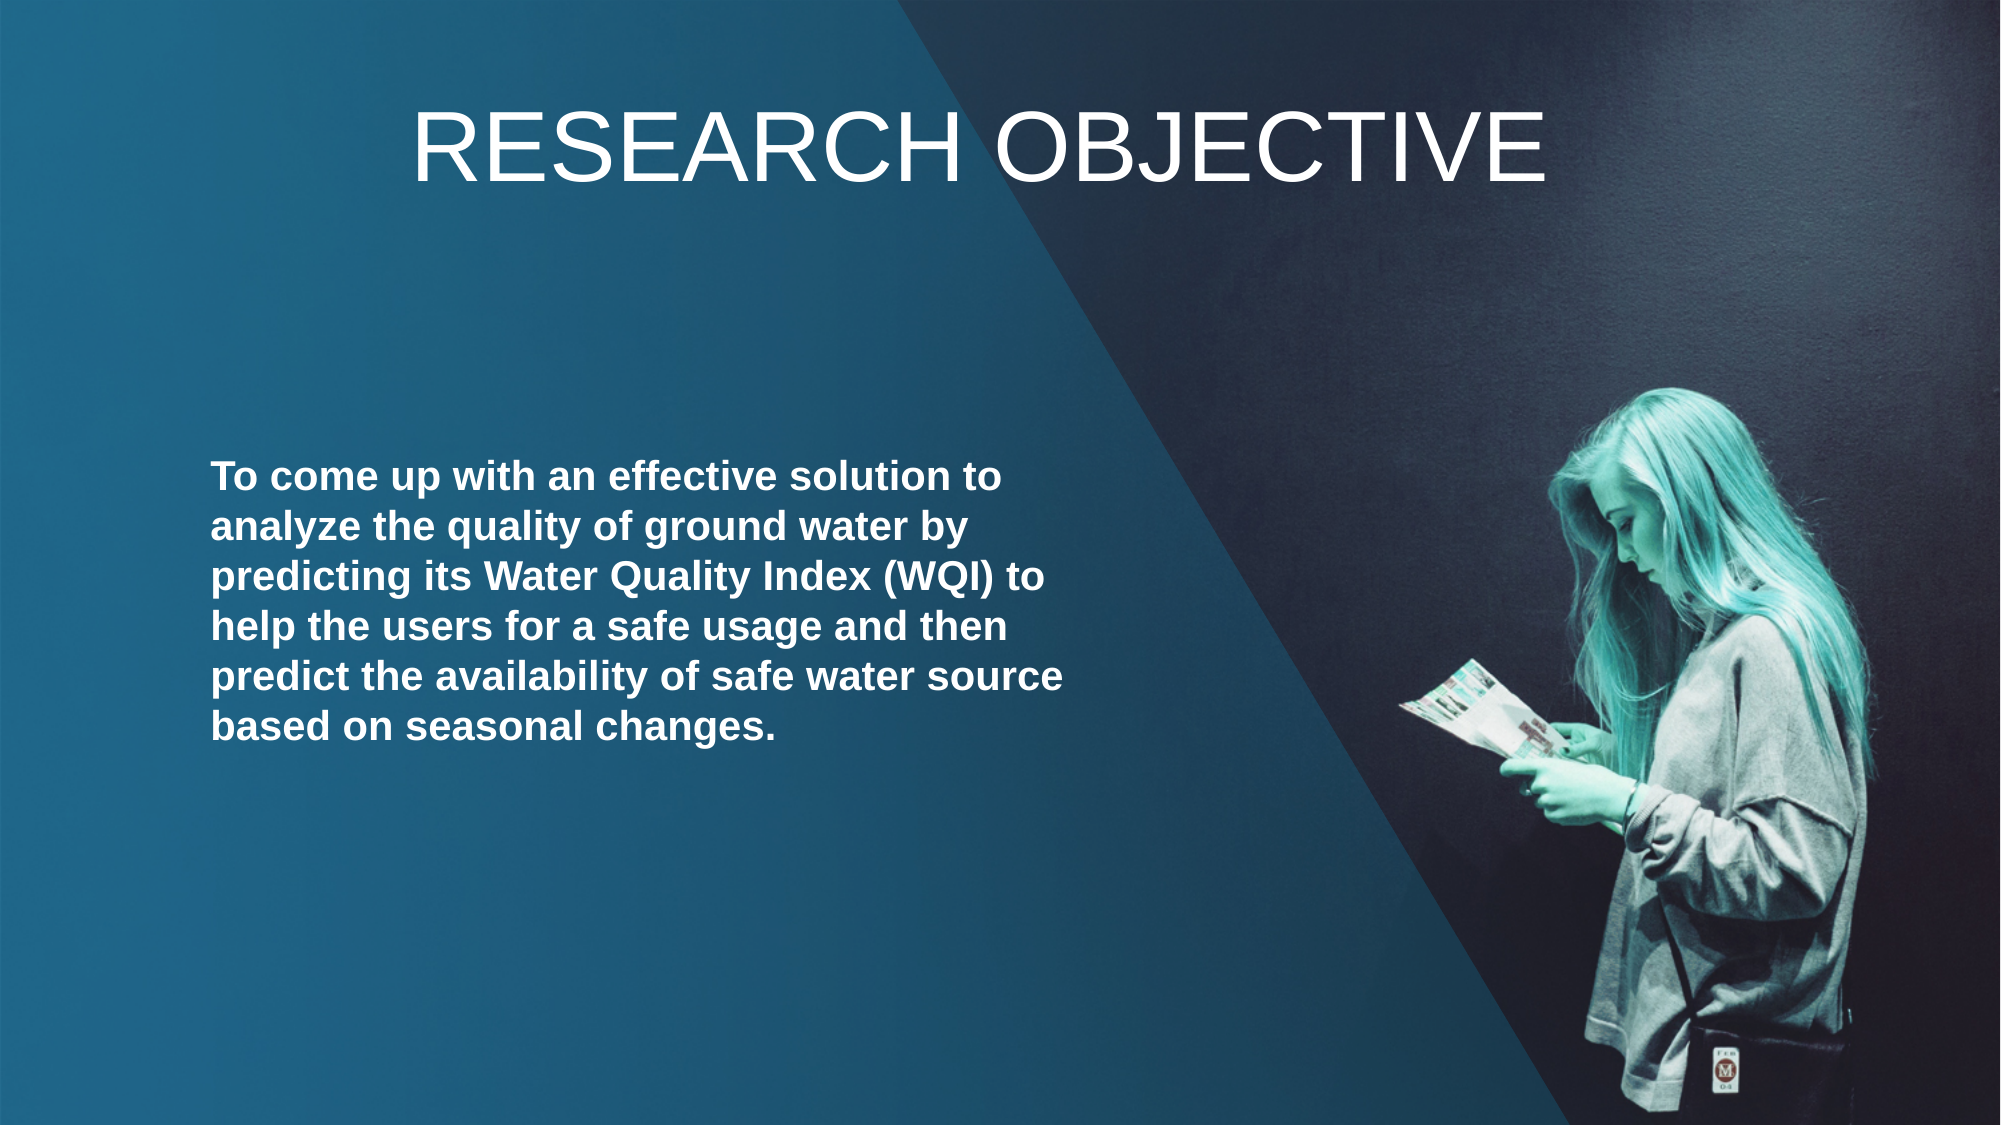

RESEARCH OBJECTIVE
To come up with an effective solution to analyze the quality of ground water by predicting its Water Quality Index (WQI) to help the users for a safe usage and then predict the availability of safe water source based on seasonal changes.